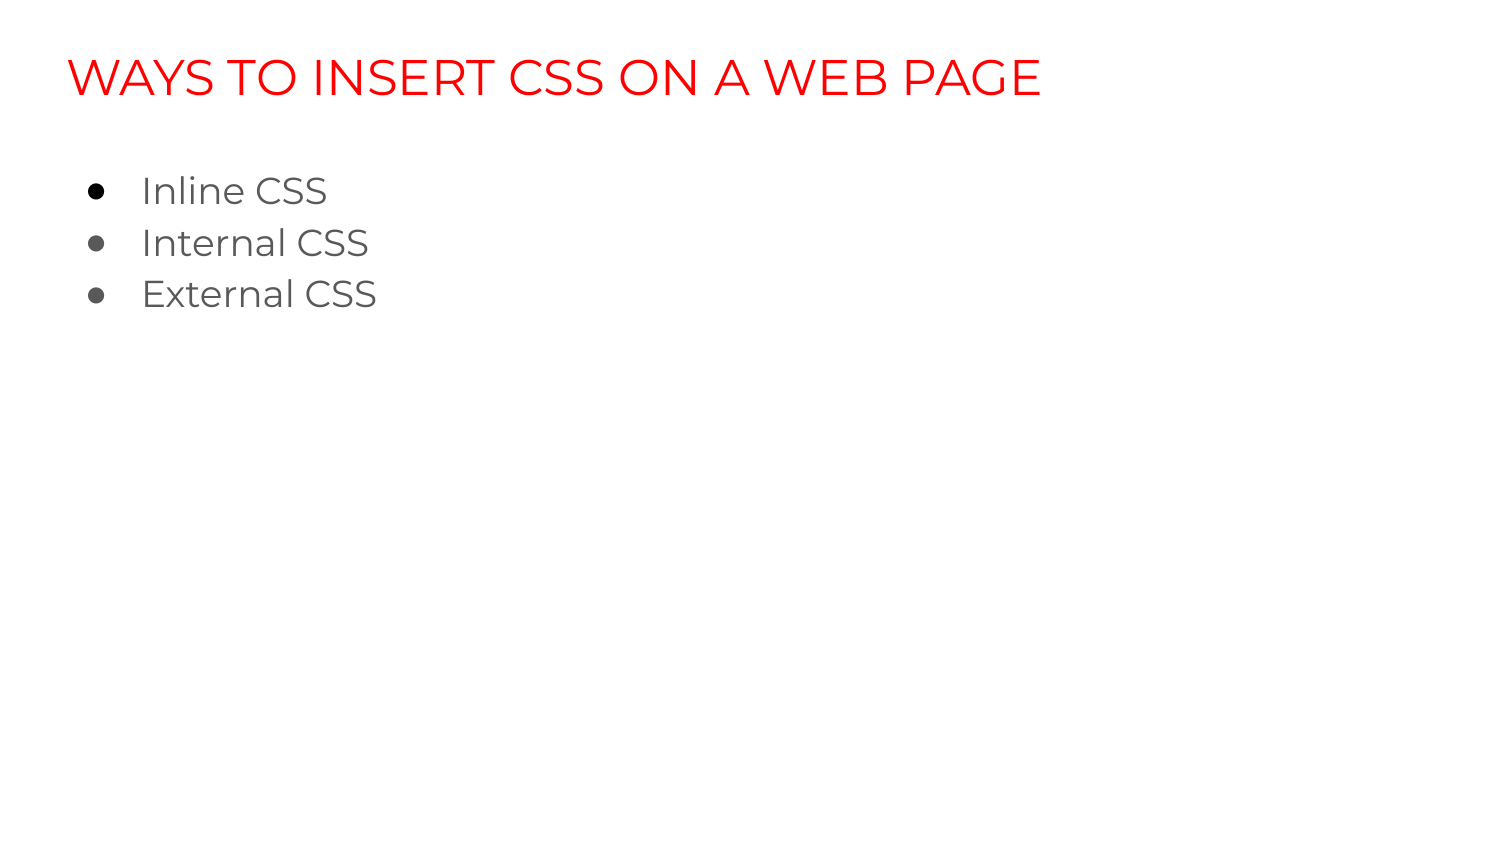

# WAYS TO INSERT CSS ON A WEB PAGE
Inline CSS
Internal CSS
External CSS